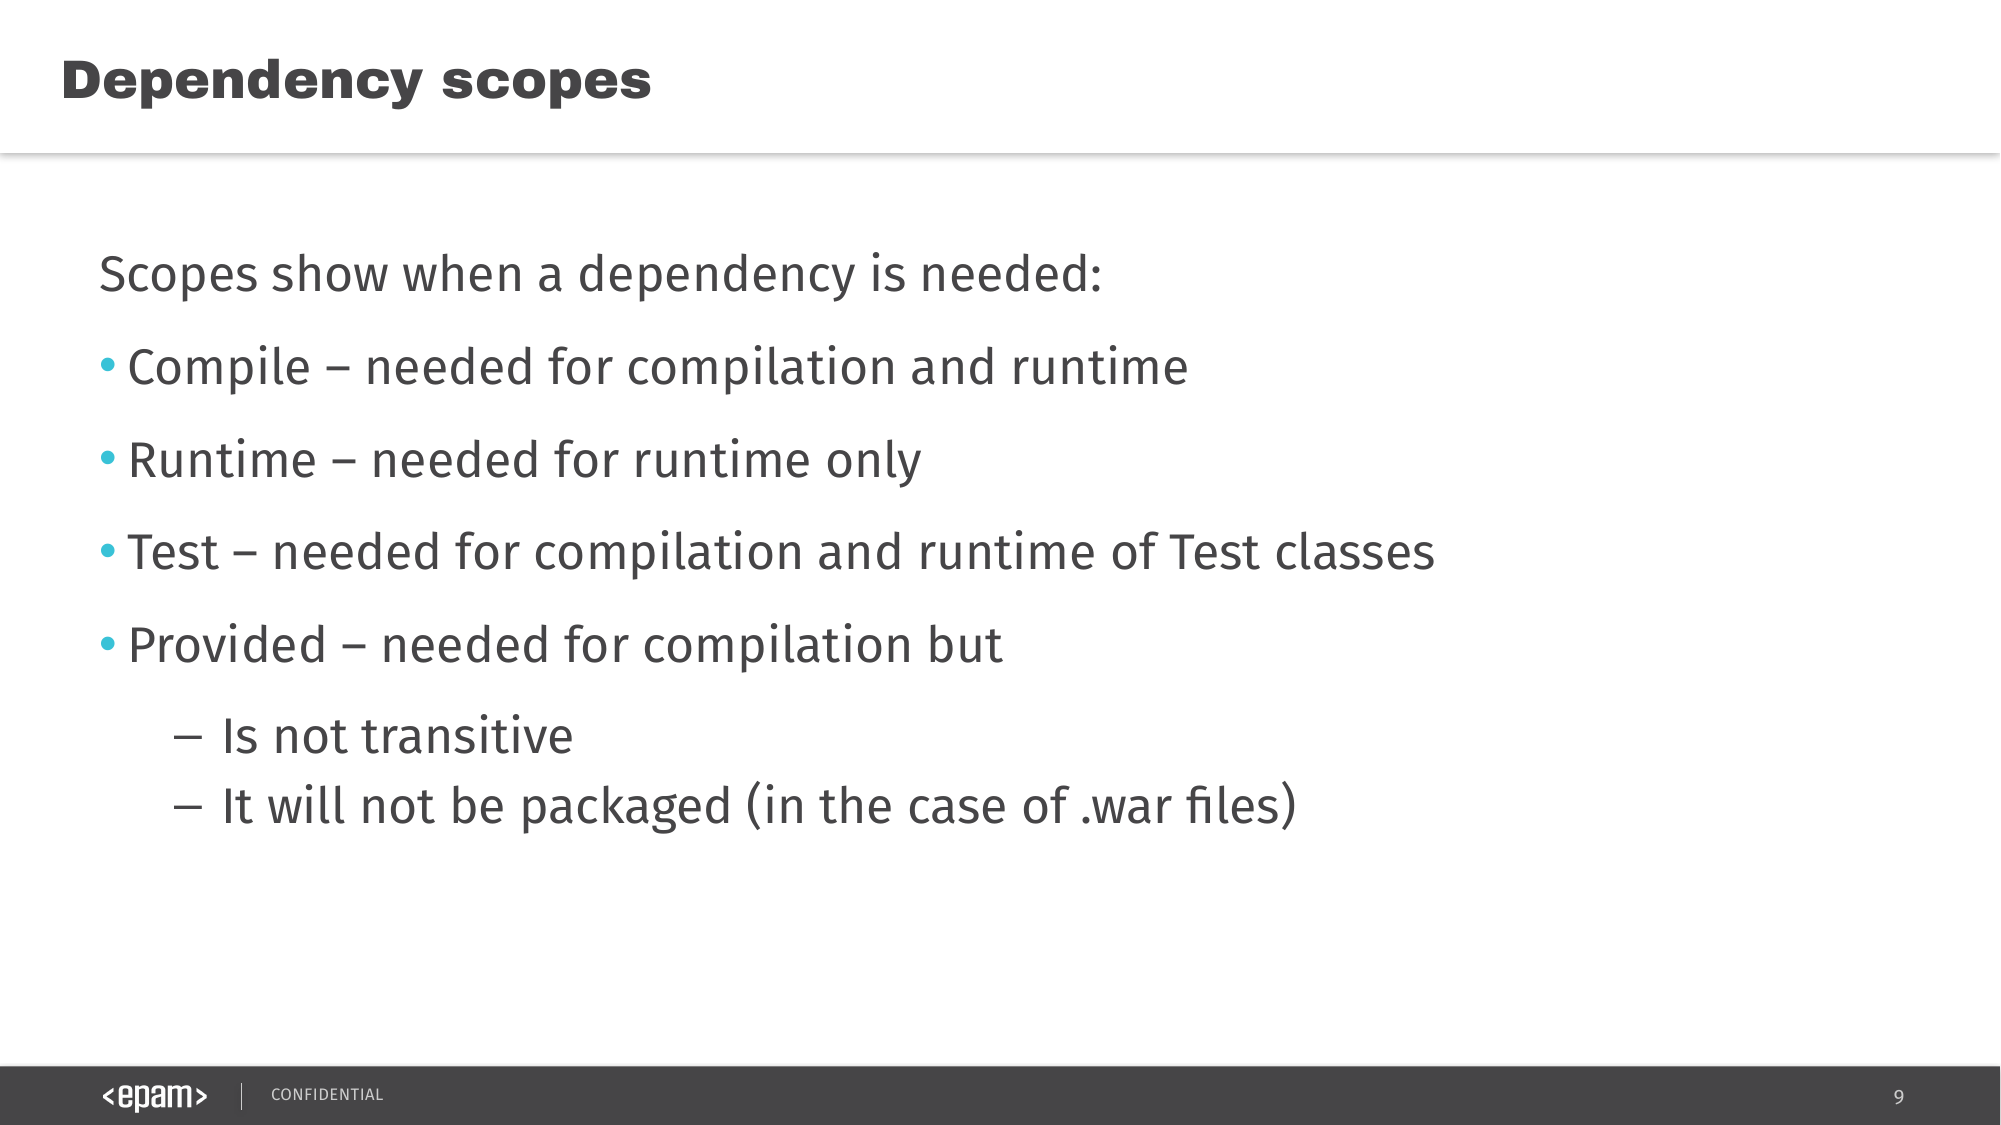

Dependency scopes
Scopes show when a dependency is needed:
Compile – needed for compilation and runtime
Runtime – needed for runtime only
Test – needed for compilation and runtime of Test classes
Provided – needed for compilation but
Is not transitive
It will not be packaged (in the case of .war files)